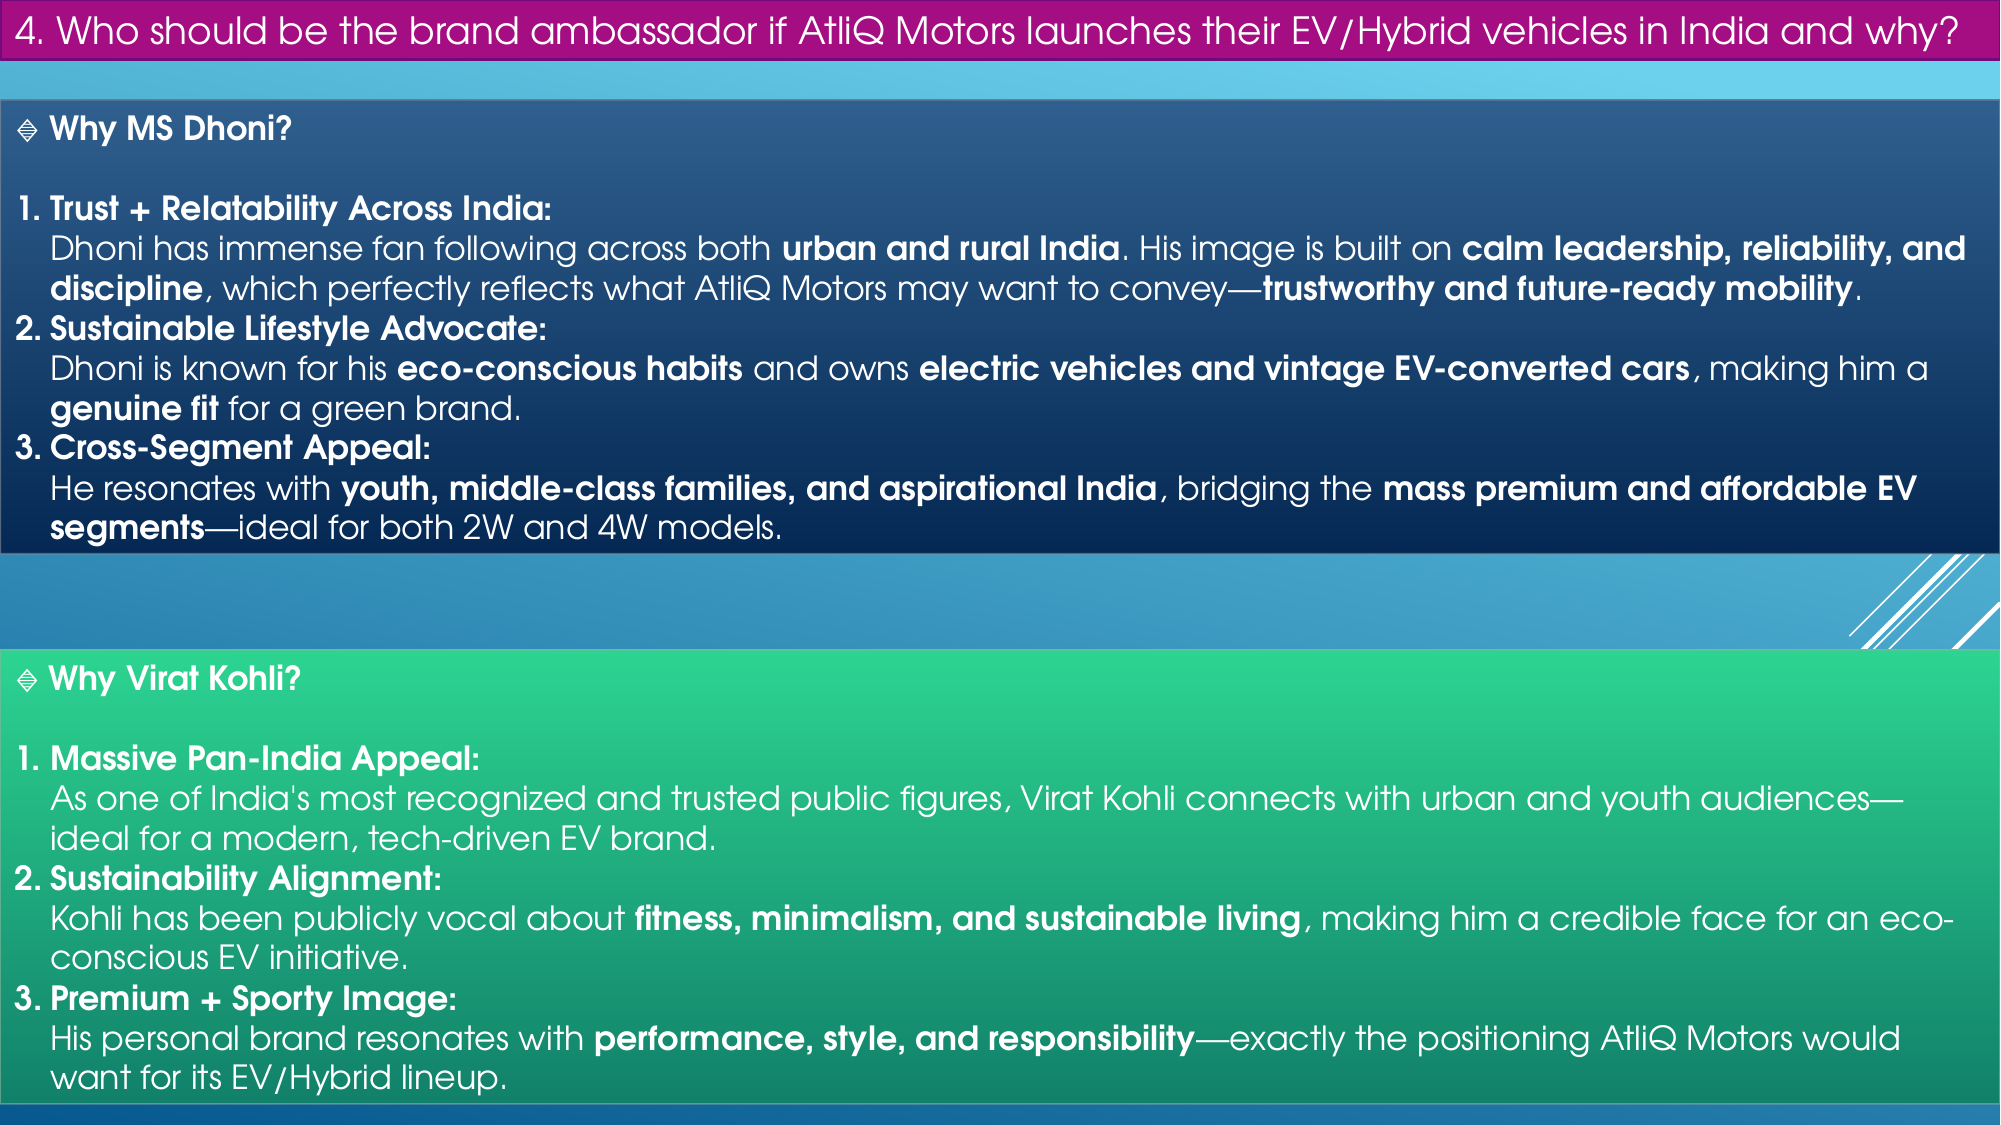

4. Who should be the brand ambassador if AtliQ Motors launches their EV/Hybrid vehicles in India and why?
🔹 Why MS Dhoni?

Trust + Relatability Across India:
Dhoni has immense fan following across both urban and rural India. His image is built on calm leadership, reliability, and discipline, which perfectly reflects what AtliQ Motors may want to convey—trustworthy and future-ready mobility.
Sustainable Lifestyle Advocate:
Dhoni is known for his eco-conscious habits and owns electric vehicles and vintage EV-converted cars, making him a genuine fit for a green brand.
Cross-Segment Appeal:
He resonates with youth, middle-class families, and aspirational India, bridging the mass premium and affordable EV segments—ideal for both 2W and 4W models.
🔹 Why Virat Kohli?

Massive Pan-India Appeal:
As one of India's most recognized and trusted public figures, Virat Kohli connects with urban and youth audiences—ideal for a modern, tech-driven EV brand.
Sustainability Alignment:
Kohli has been publicly vocal about fitness, minimalism, and sustainable living, making him a credible face for an eco-conscious EV initiative.
Premium + Sporty Image:
His personal brand resonates with performance, style, and responsibility—exactly the positioning AtliQ Motors would want for its EV/Hybrid lineup.